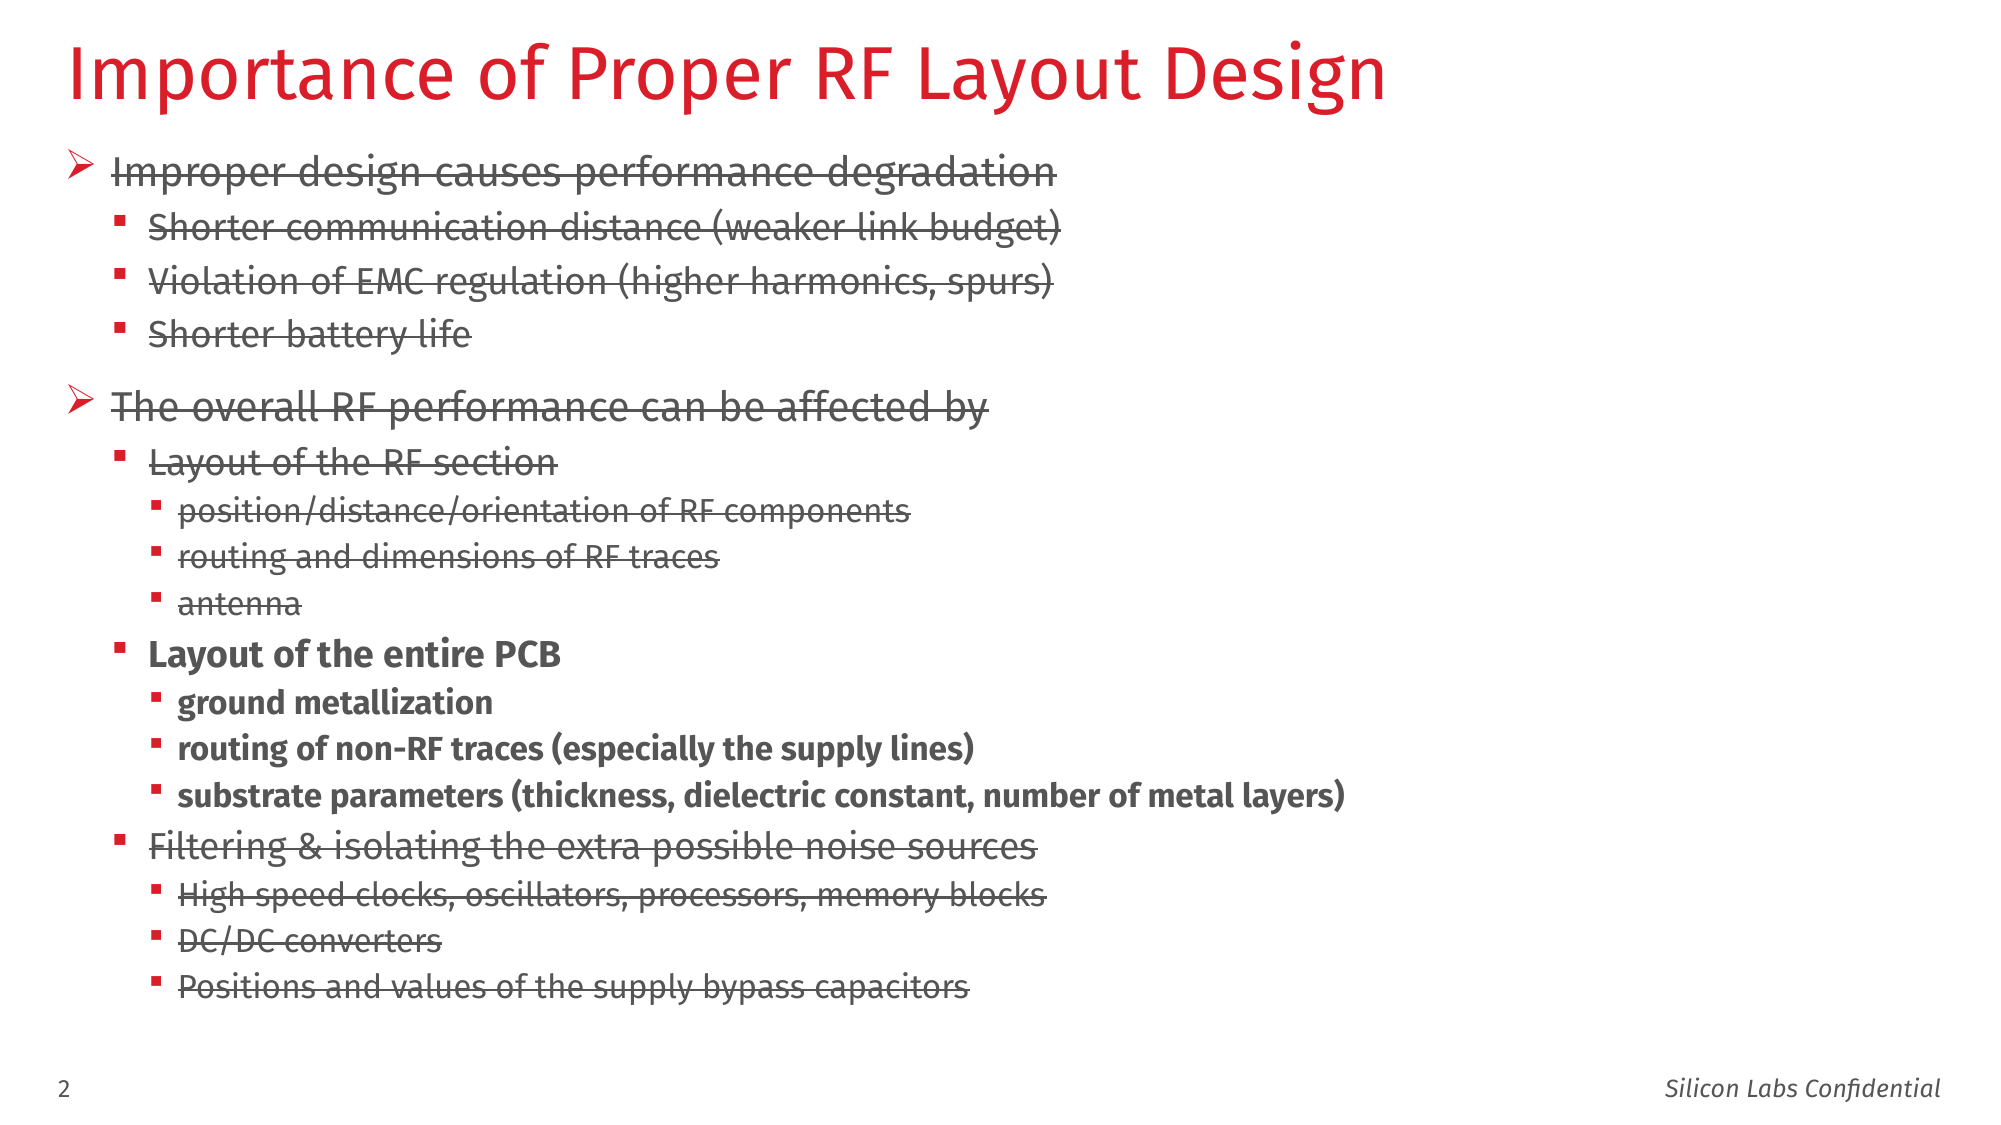

# Importance of Proper RF Layout Design
Improper design causes performance degradation
Shorter communication distance (weaker link budget)
Violation of EMC regulation (higher harmonics, spurs)
Shorter battery life
The overall RF performance can be affected by
Layout of the RF section
position/distance/orientation of RF components
routing and dimensions of RF traces
antenna
Layout of the entire PCB
ground metallization
routing of non-RF traces (especially the supply lines)
substrate parameters (thickness, dielectric constant, number of metal layers)
Filtering & isolating the extra possible noise sources
High speed clocks, oscillators, processors, memory blocks
DC/DC converters
Positions and values of the supply bypass capacitors